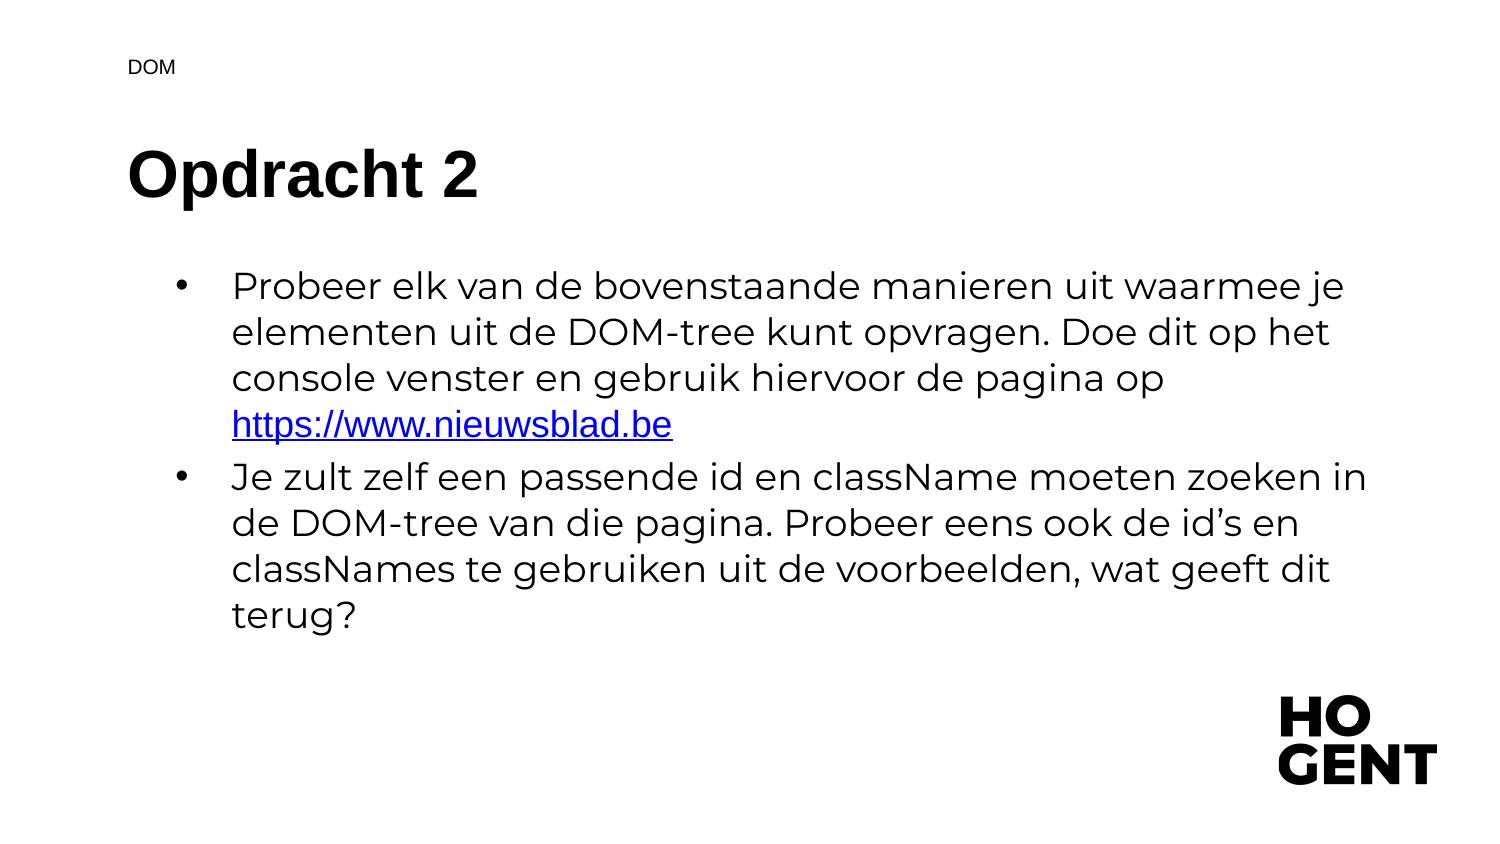

DOM
Opdracht 2
Probeer elk van de bovenstaande manieren uit waarmee je elementen uit de DOM-tree kunt opvragen. Doe dit op het console venster en gebruik hiervoor de pagina op https://www.nieuwsblad.be
Je zult zelf een passende id en className moeten zoeken in de DOM-tree van die pagina. Probeer eens ook de id’s en classNames te gebruiken uit de voorbeelden, wat geeft dit terug?